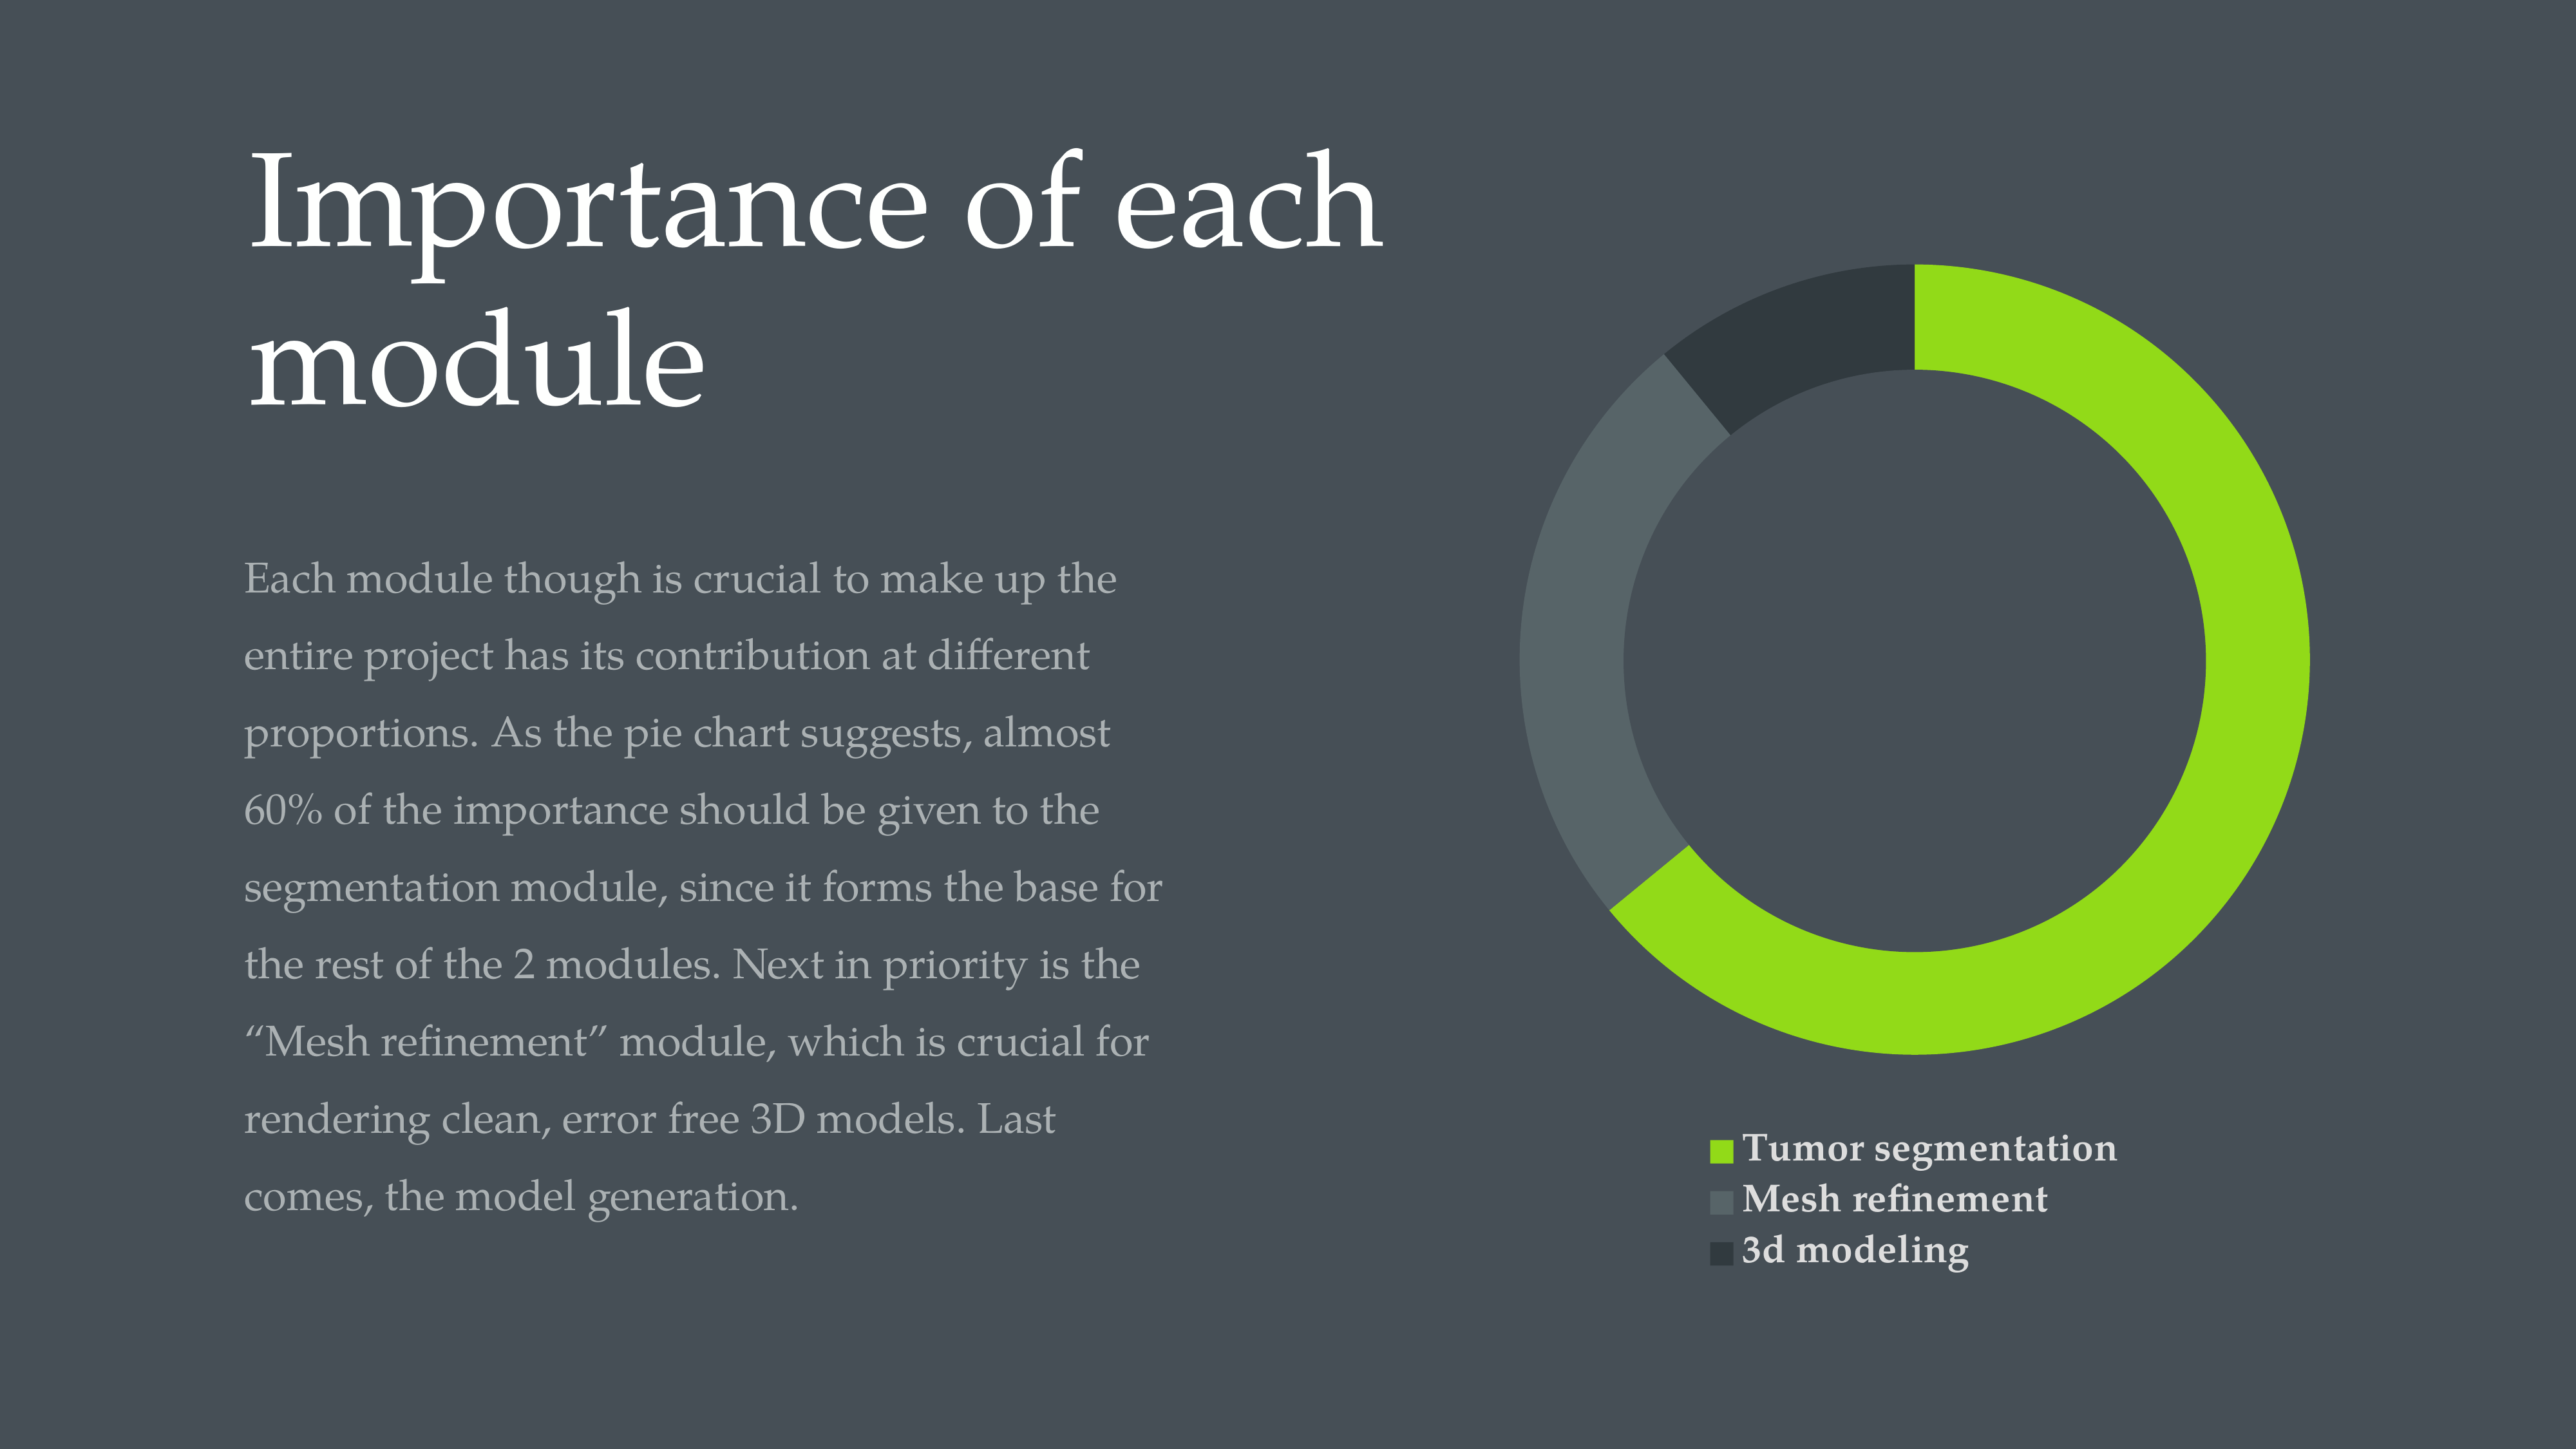

Importance of each module

### Chart

| Category | Sales |
|---|---|
| Tumor segmentation | 8.2 |
| Mesh refinement | 3.2 |
| 3d modeling | 1.4 |
Each module though is crucial to make up the entire project has its contribution at different proportions. As the pie chart suggests, almost 60% of the importance should be given to the segmentation module, since it forms the base for the rest of the 2 modules. Next in priority is the “Mesh refinement” module, which is crucial for rendering clean, error free 3D models. Last comes, the model generation.